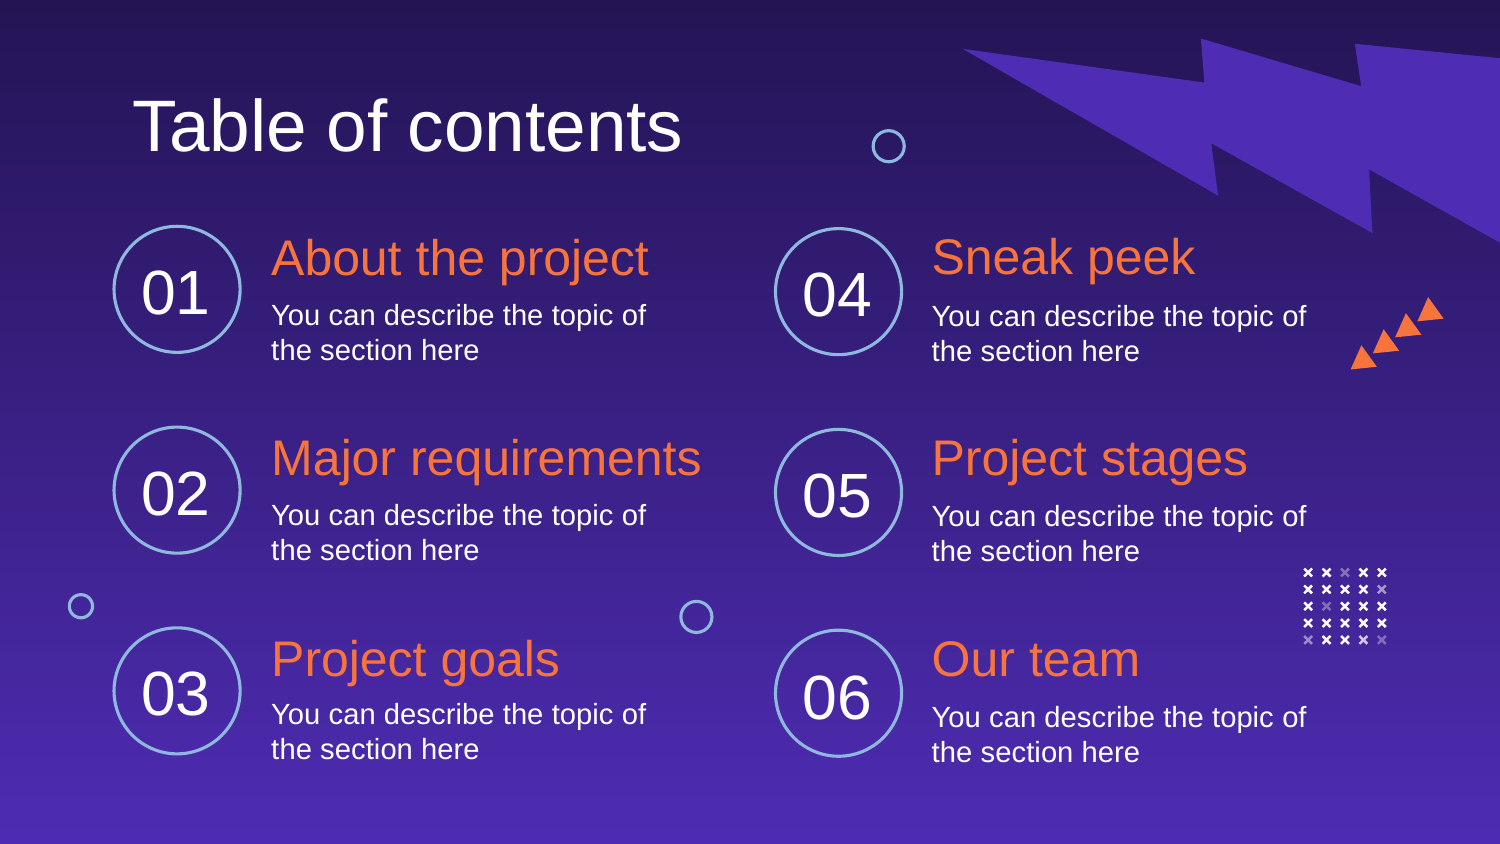

Table of contents

01
04

Sneak peek
# About the project

You can describe the topic of the section here
You can describe the topic of the section here
02
05

Major requirements
Project stages

You can describe the topic of the section here
You can describe the topic of the section here
03
06

Project goals
Our team

You can describe the topic of the section here
You can describe the topic of the section here